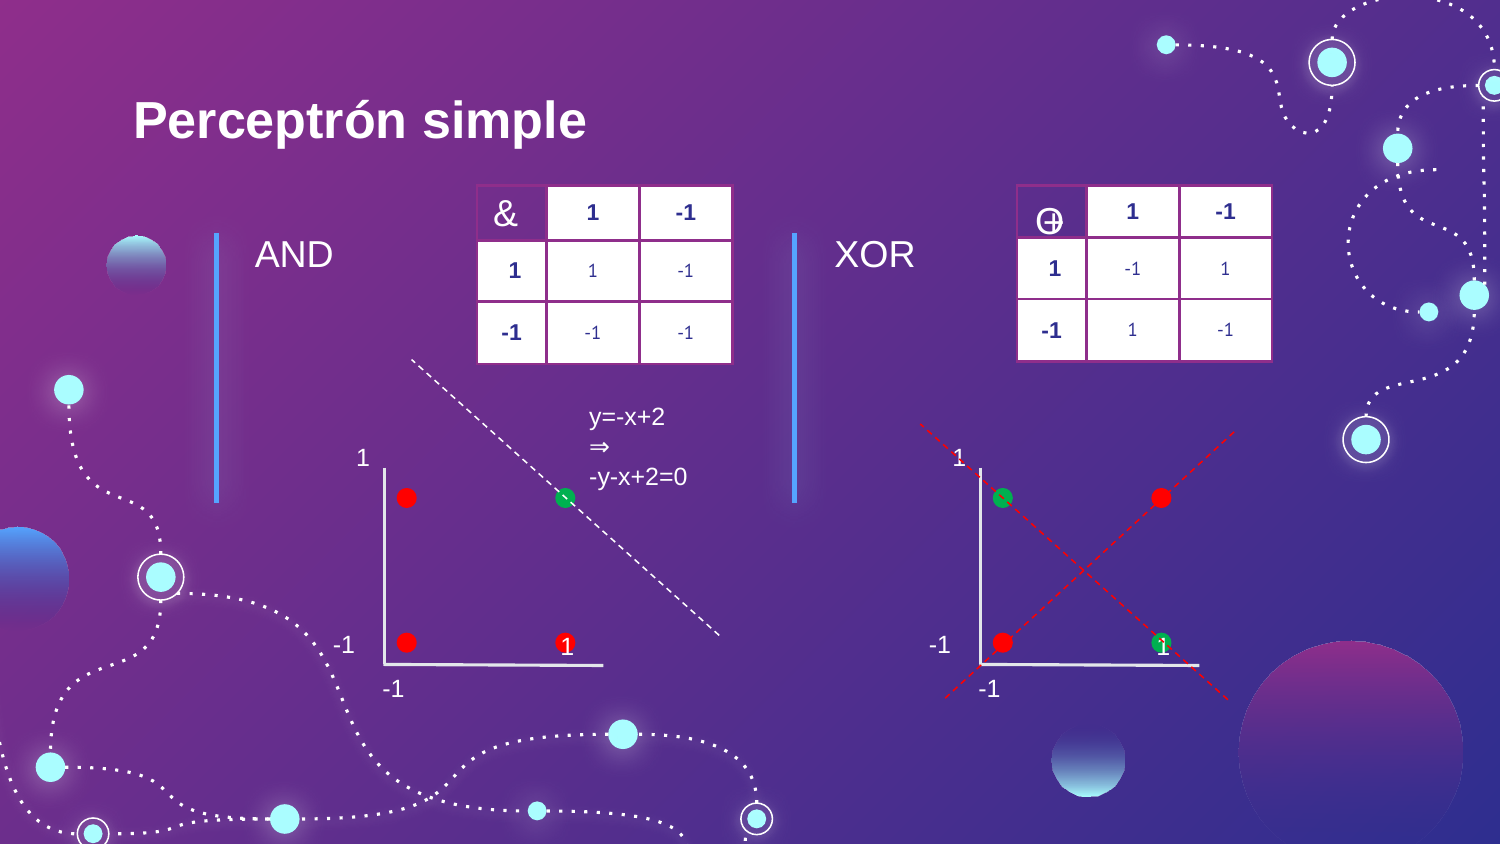

# Perceptrón simple
O
&
|  | 1 | -1 |
| --- | --- | --- |
| 1 | 1 | -1 |
| -1 | -1 | -1 |
|  | 1 | -1 |
| --- | --- | --- |
| 1 | -1 | 1 |
| -1 | 1 | -1 |
+
AND
XOR

y=-x+2
⇒
-y-x+2=0
1
1

-1
-1
-1
-1
1
1